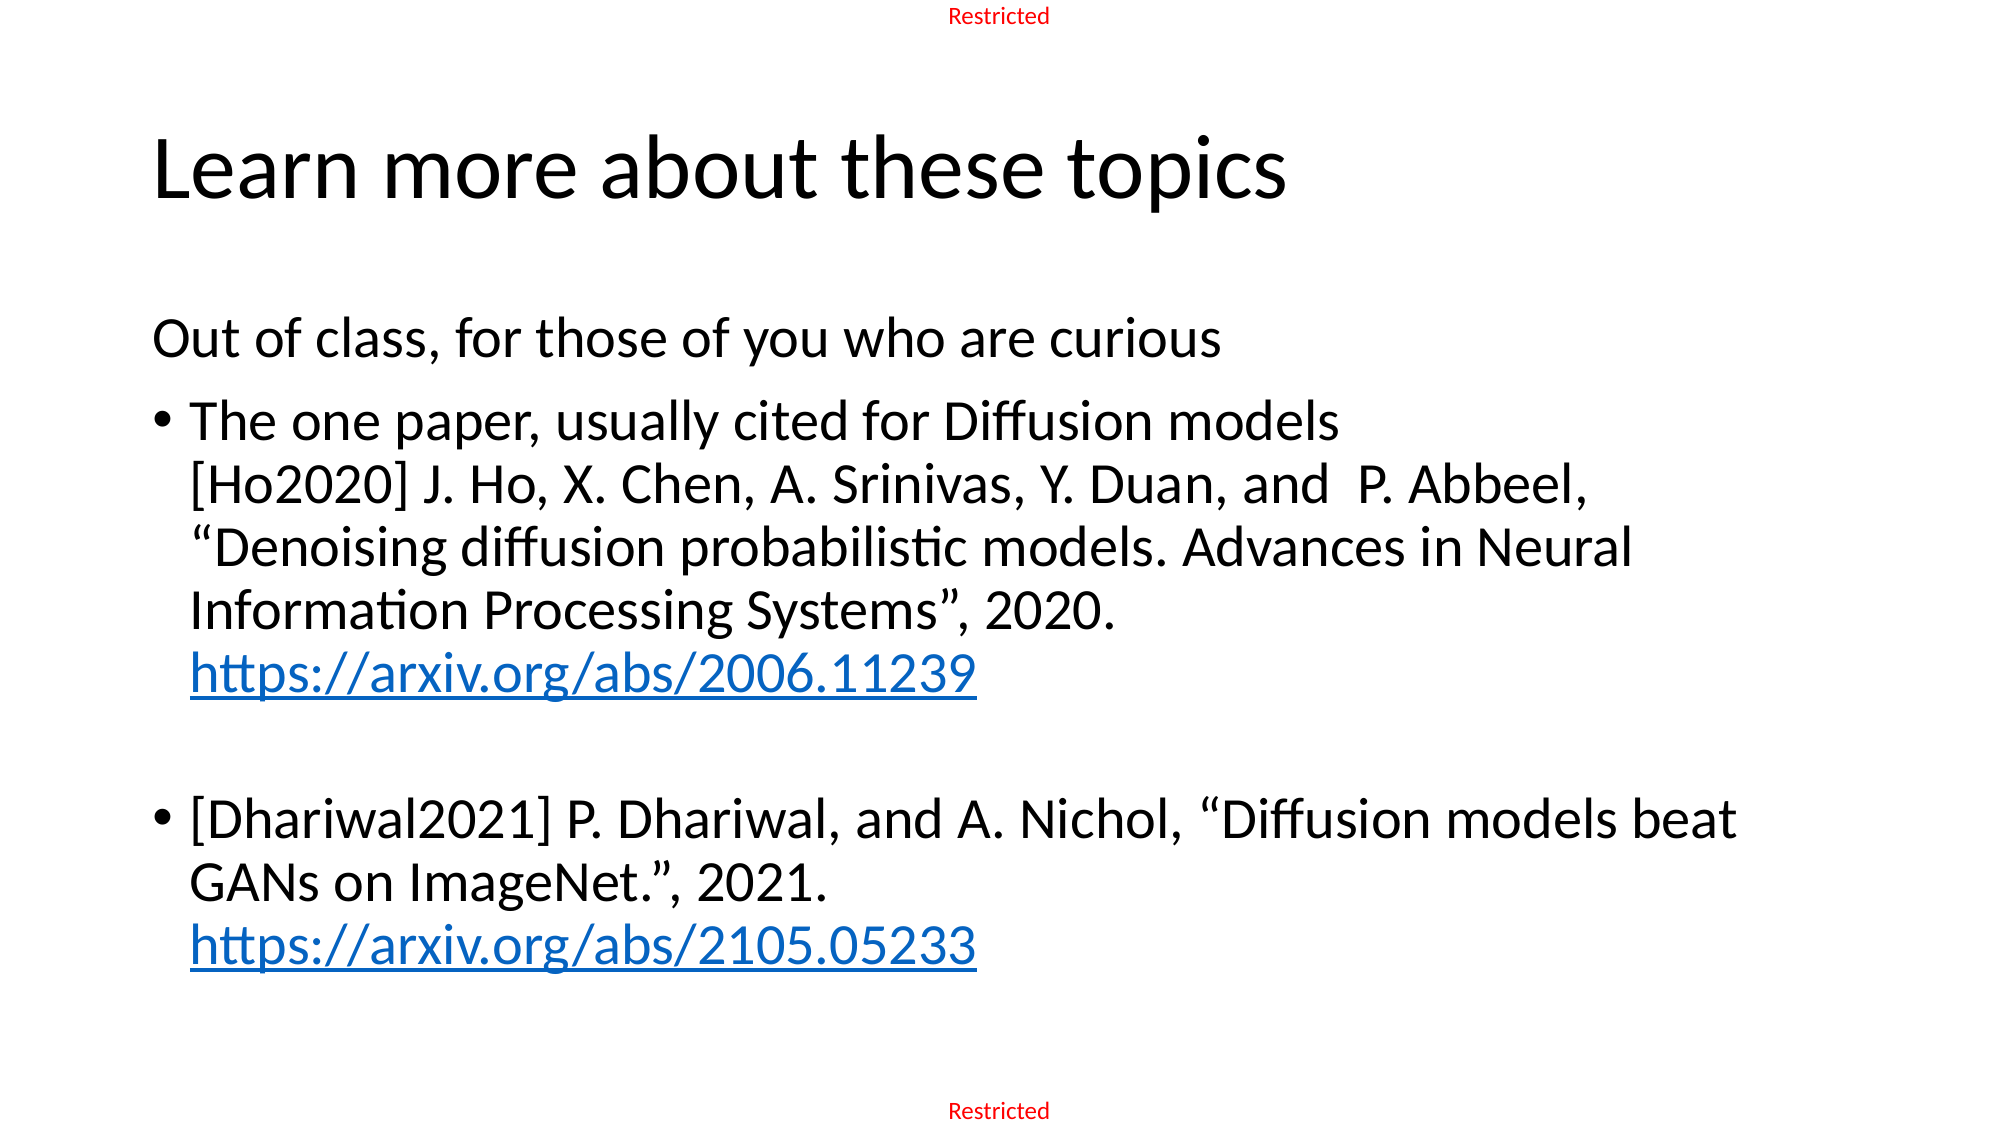

# Learn more about these topics
Out of class, for those of you who are curious
The one paper, usually cited for Diffusion models
[Ho2020] J. Ho, X. Chen, A. Srinivas, Y. Duan, and  P. Abbeel, “Denoising diffusion probabilistic models. Advances in Neural Information Processing Systems”, 2020.
https://arxiv.org/abs/2006.11239
[Dhariwal2021] P. Dhariwal, and A. Nichol, “Diffusion models beat GANs on ImageNet.”, 2021.
https://arxiv.org/abs/2105.05233